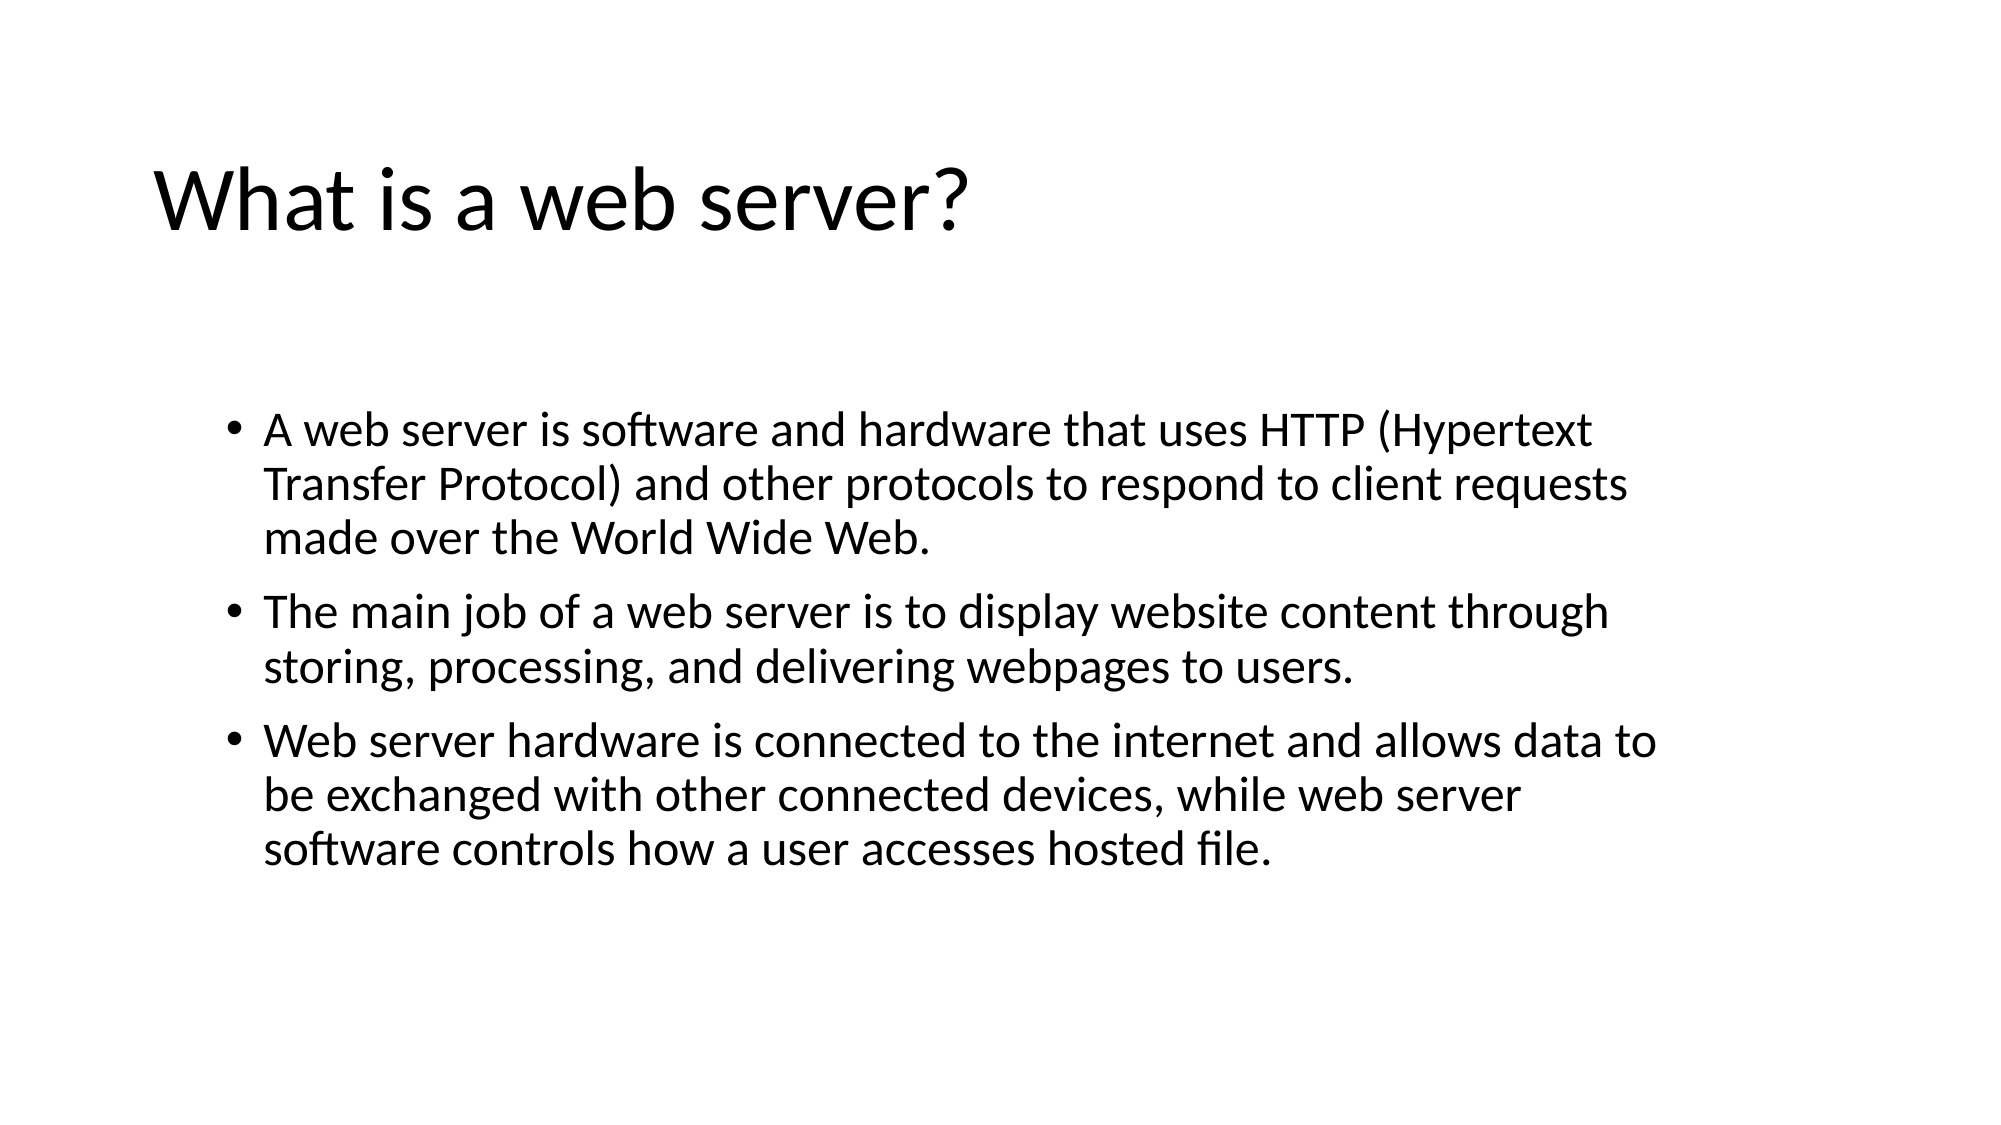

# What is a web server?
A web server is software and hardware that uses HTTP (Hypertext Transfer Protocol) and other protocols to respond to client requests made over the World Wide Web.
The main job of a web server is to display website content through storing, processing, and delivering webpages to users.
Web server hardware is connected to the internet and allows data to be exchanged with other connected devices, while web server software controls how a user accesses hosted file.